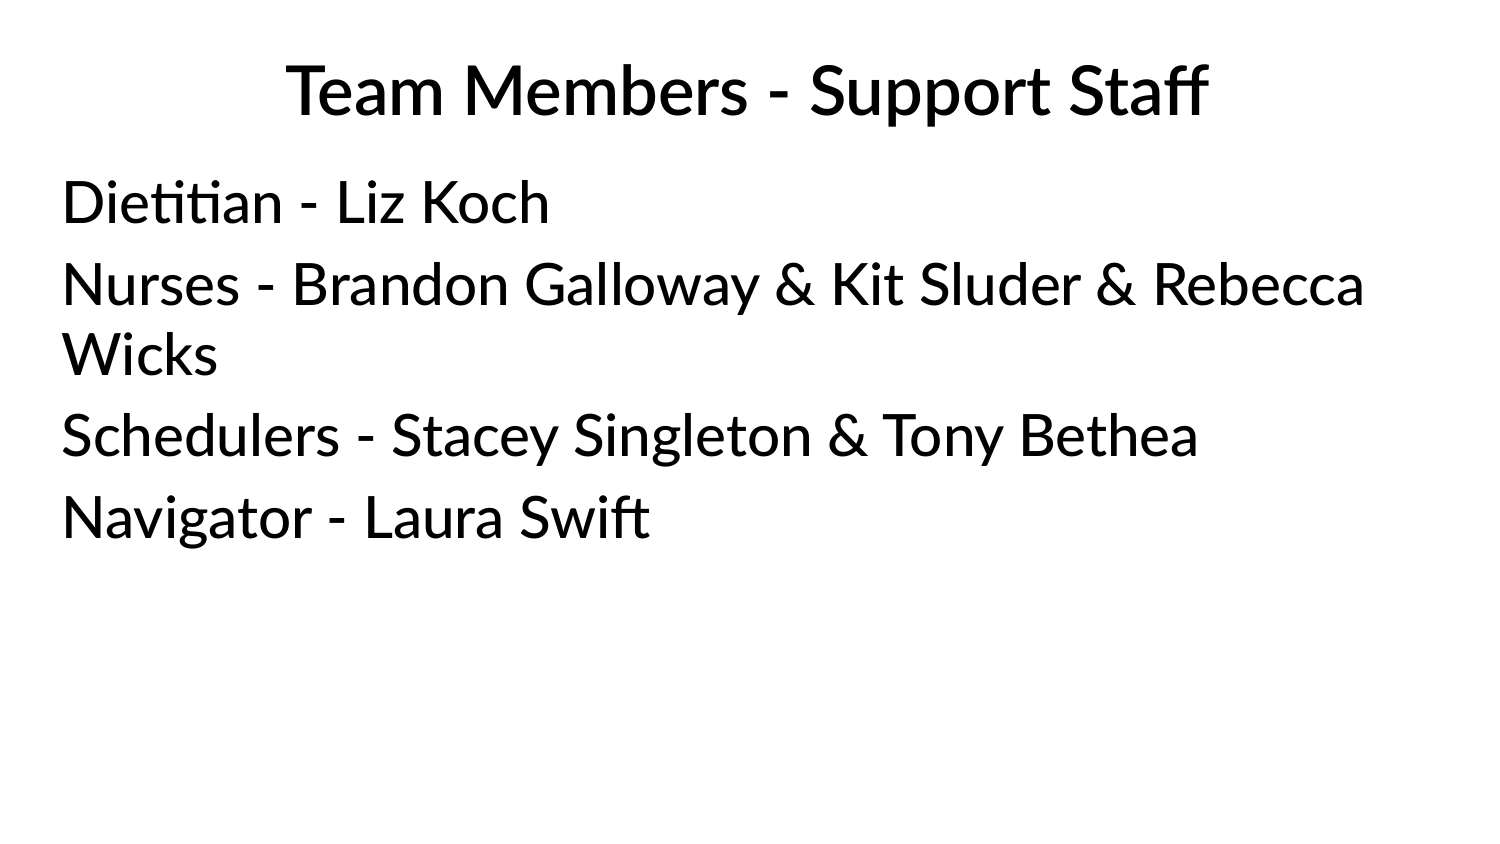

# Team Members - Support Staff
Dietitian - Liz Koch
Nurses - Brandon Galloway & Kit Sluder & Rebecca Wicks
Schedulers - Stacey Singleton & Tony Bethea
Navigator - Laura Swift